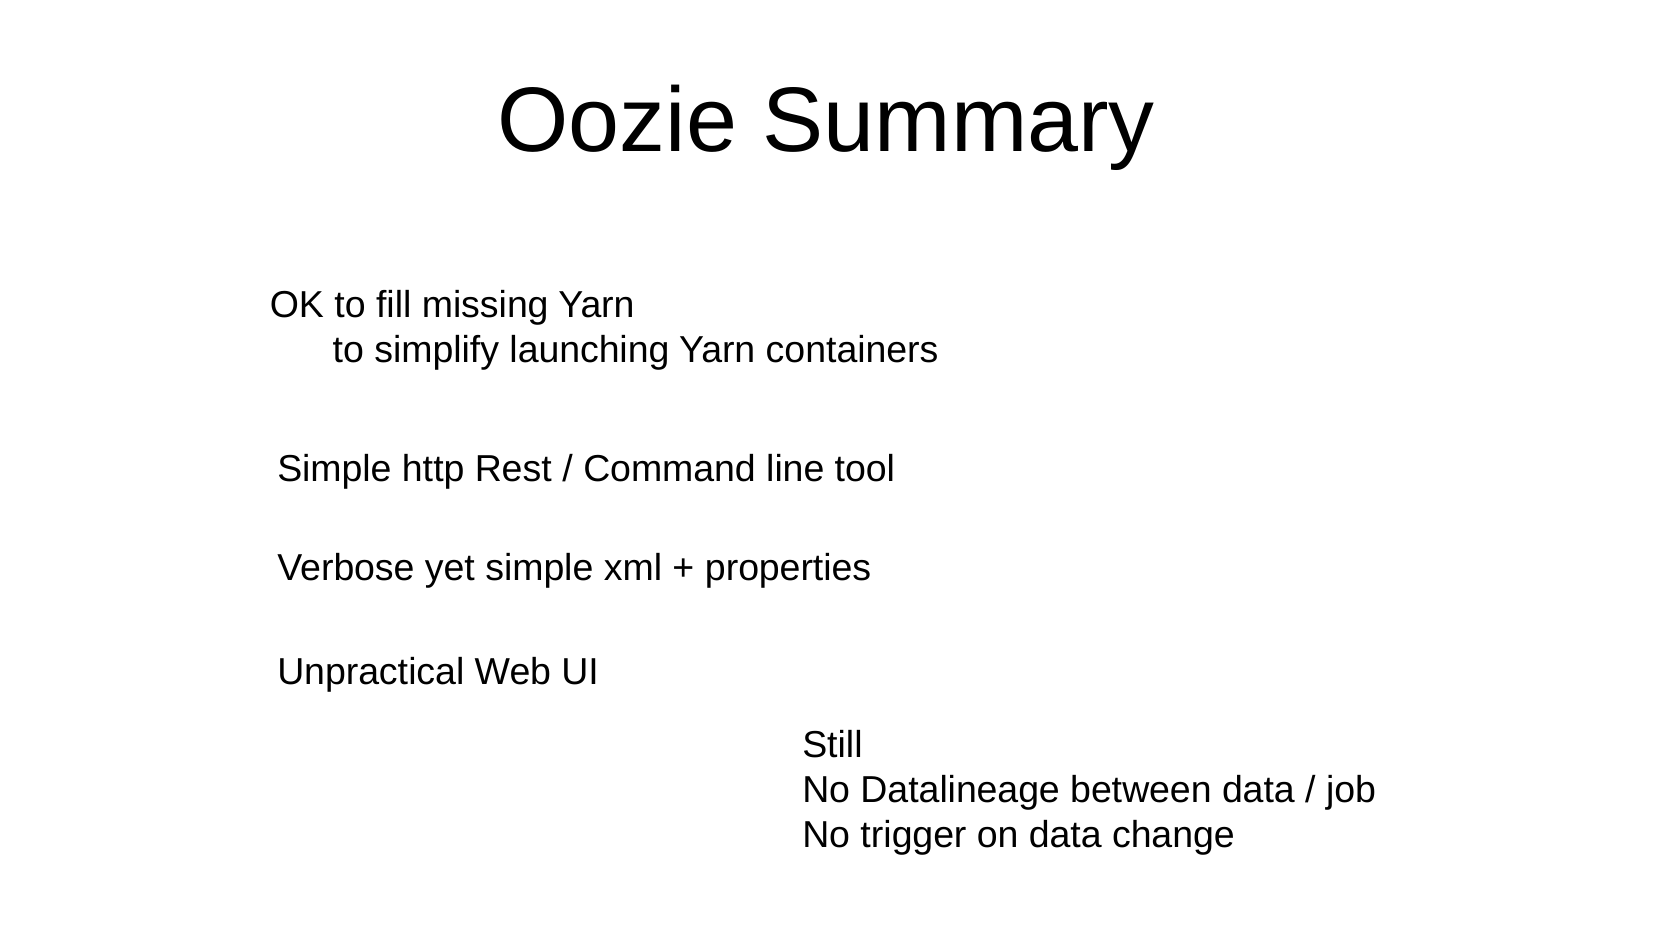

Oozie Summary
OK to fill missing Yarn
      to simplify launching Yarn containers
Simple http Rest / Command line tool
Verbose yet simple xml + properties
Unpractical Web UI
Still
No Datalineage between data / job
No trigger on data change